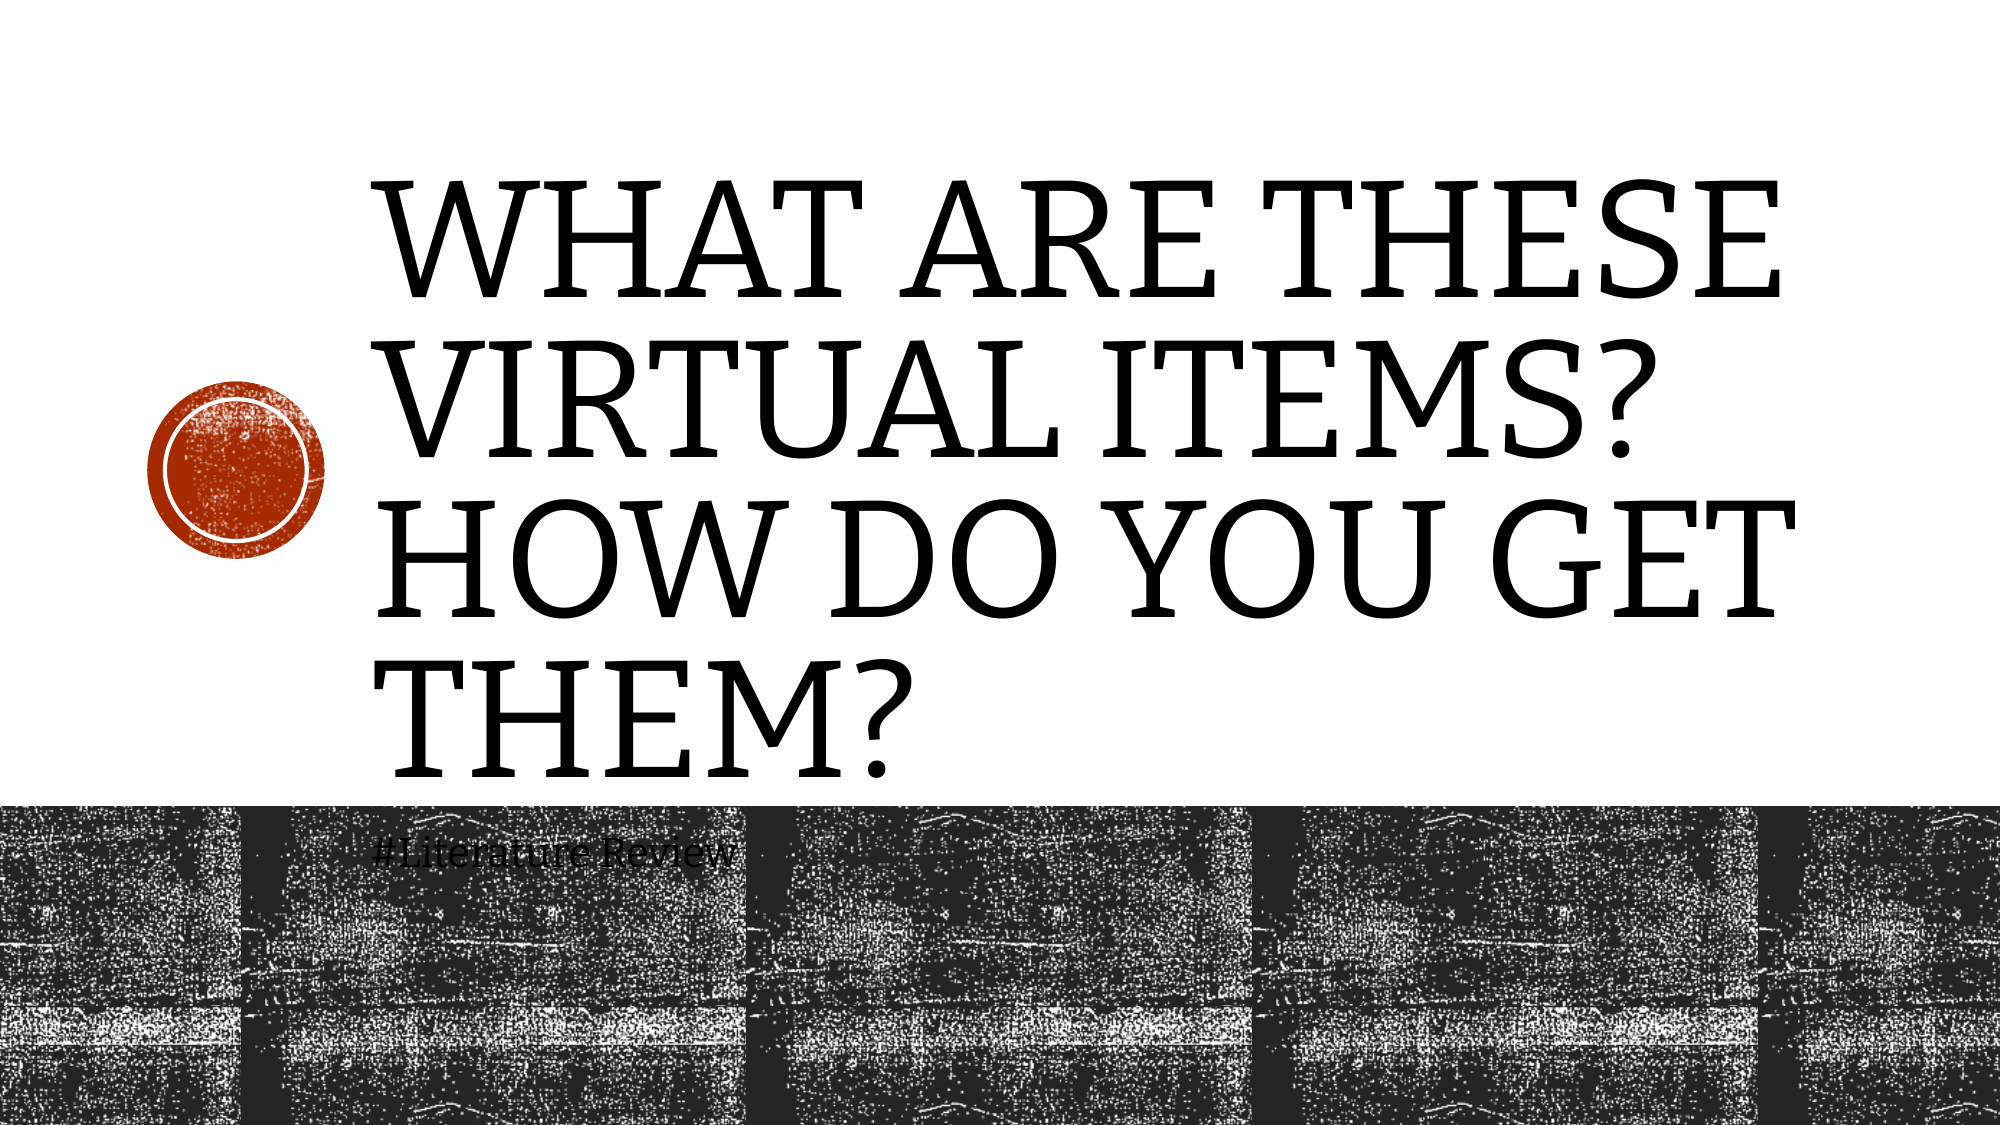

# What are these Virtual items? How do you get them?
#Literature Review